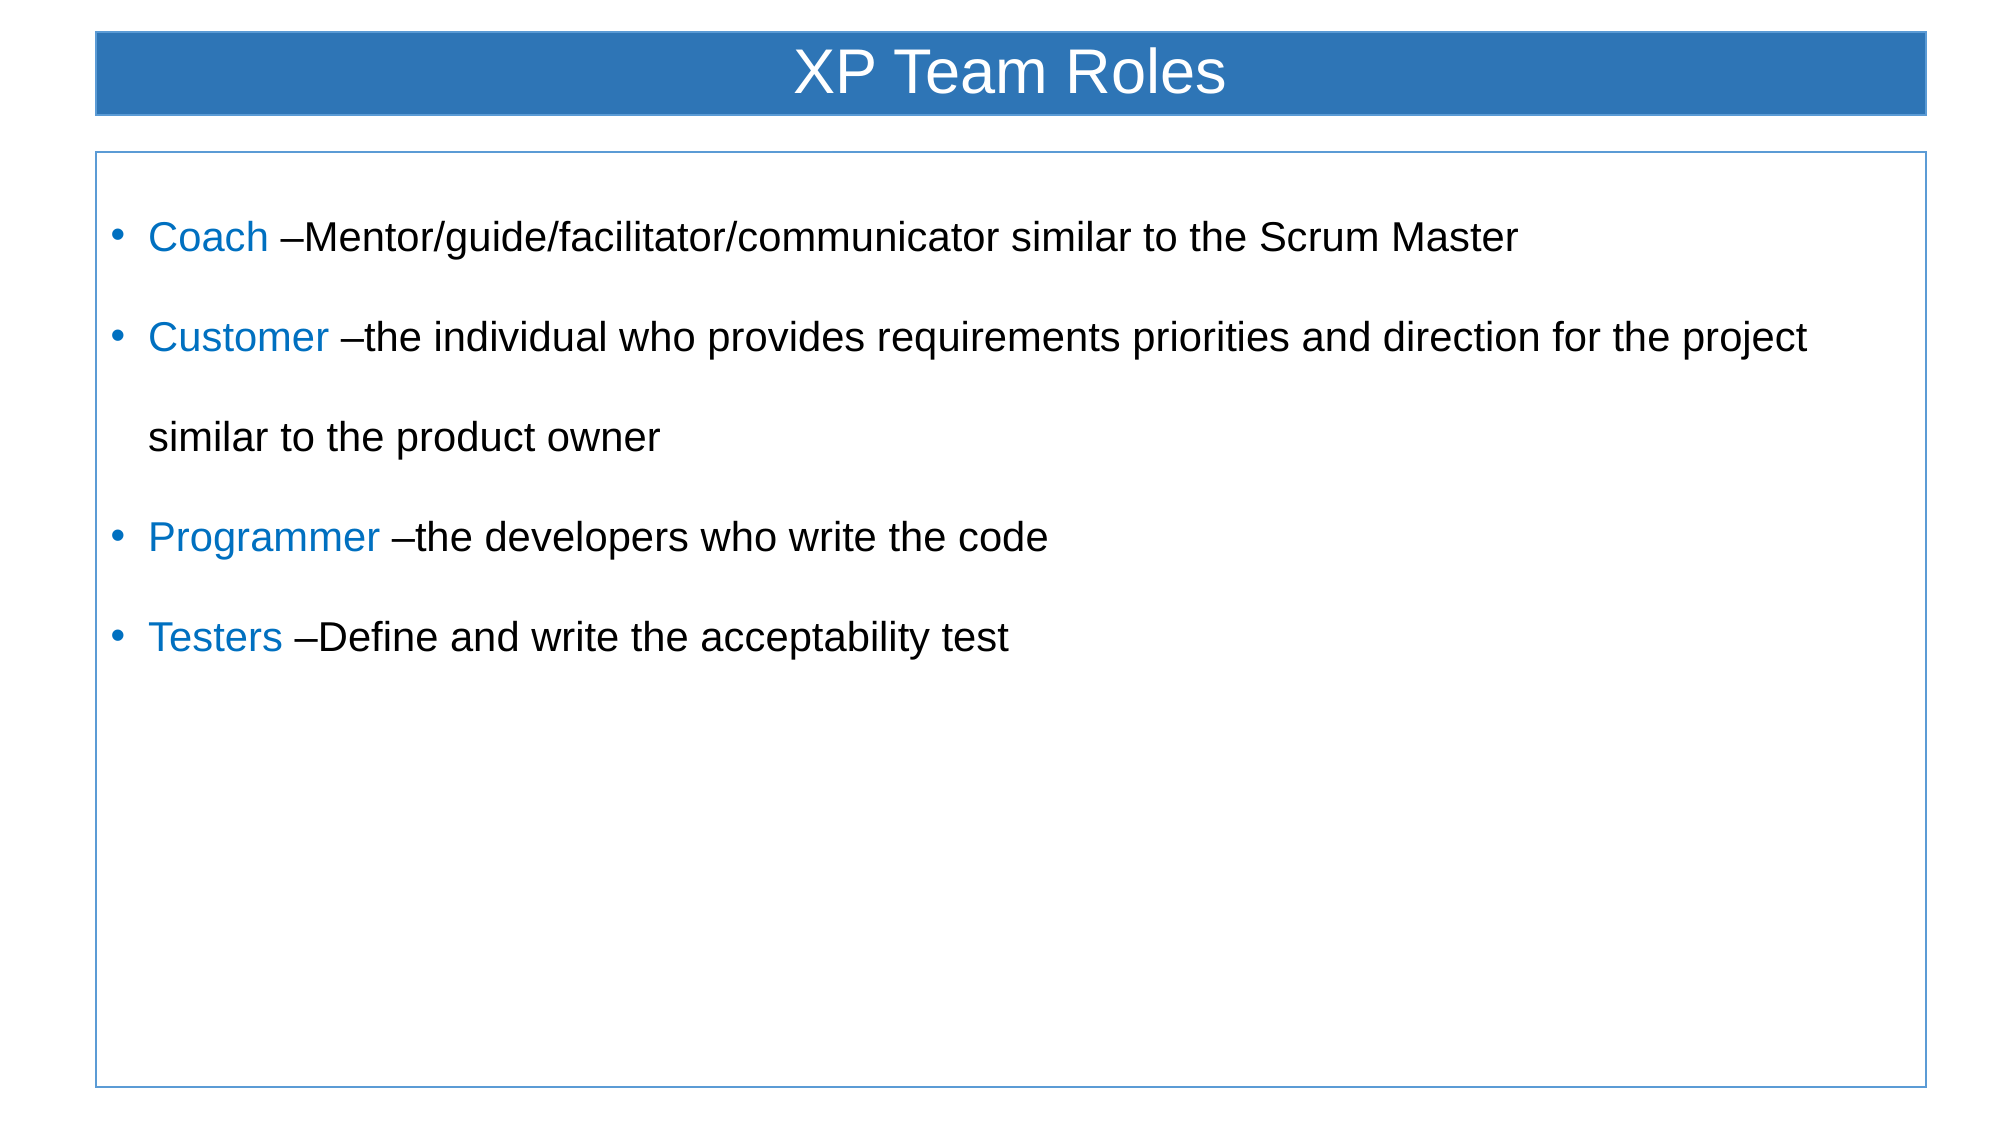

# XP Team Roles
Coach –Mentor/guide/facilitator/communicator similar to the Scrum Master
Customer –the individual who provides requirements priorities and direction for the project similar to the product owner
Programmer –the developers who write the code
Testers –Define and write the acceptability test